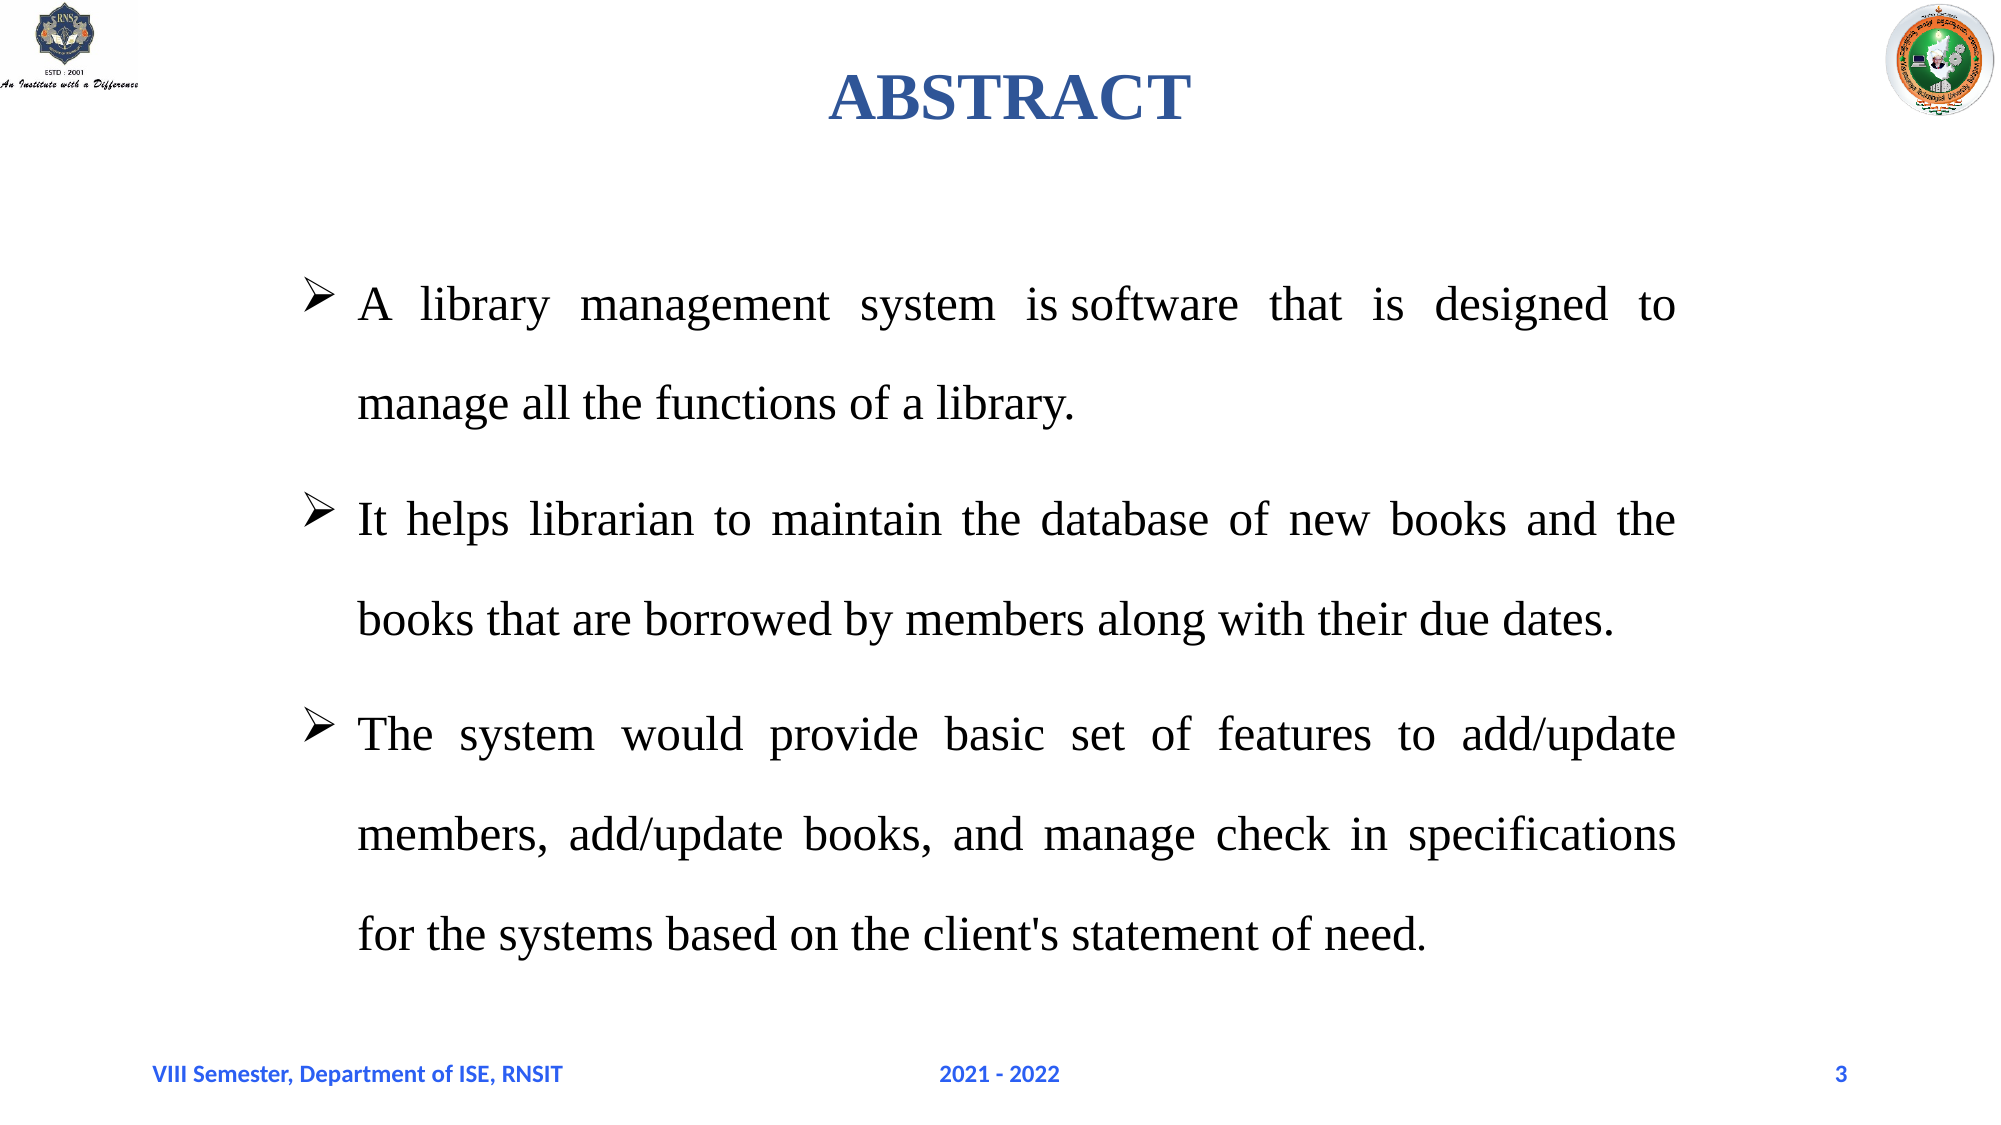

# ABSTRACT
A library management system is software that is designed to manage all the functions of a library.
It helps librarian to maintain the database of new books and the books that are borrowed by members along with their due dates.
The system would provide basic set of features to add/update members, add/update books, and manage check in specifications for the systems based on the client's statement of need.
VIII Semester, Department of ISE, RNSIT
2021 - 2022
3